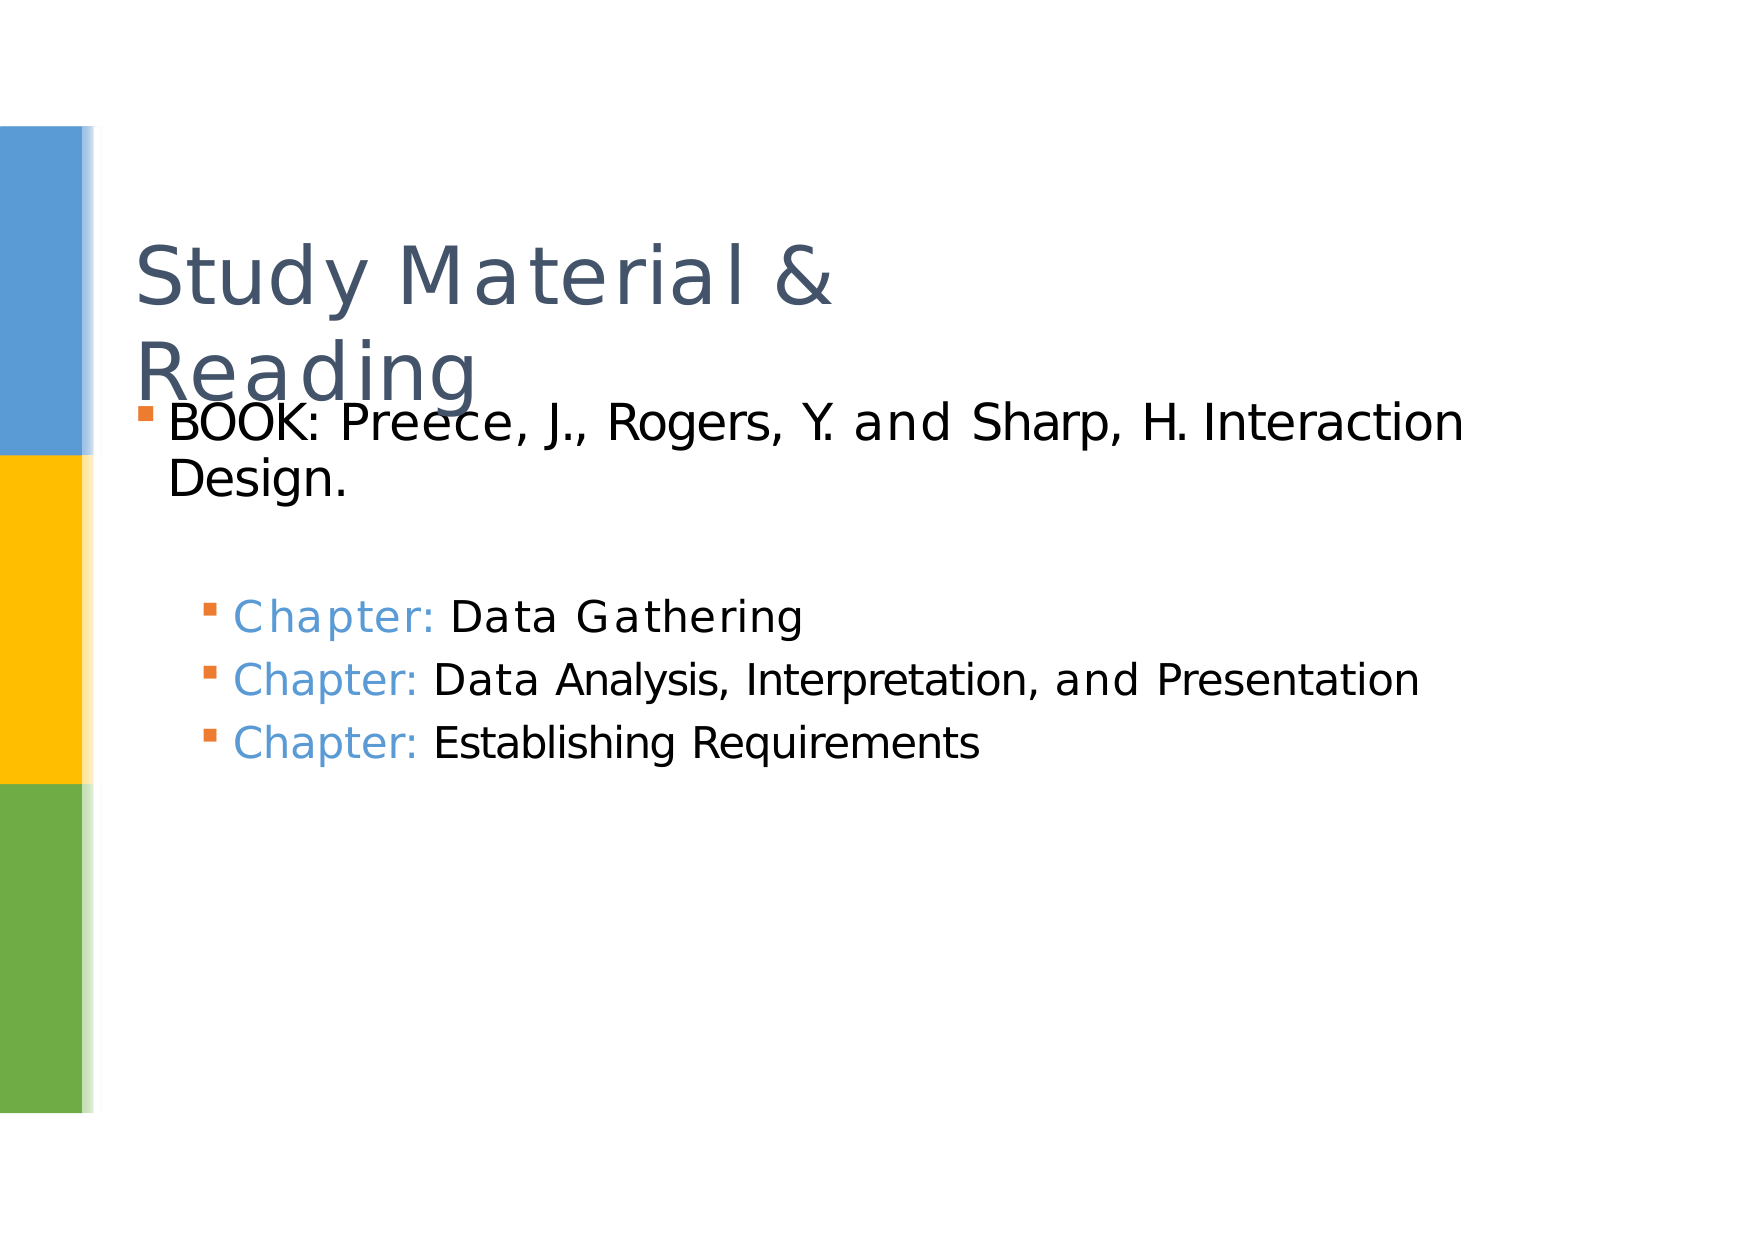

# Study Material & Reading
BOOK: Preece, J., Rogers, Y. and Sharp, H. Interaction  Design.

Chapter: Data Gathering
Chapter: Data Analysis, Interpretation, and Presentation
Chapter: Establishing Requirements